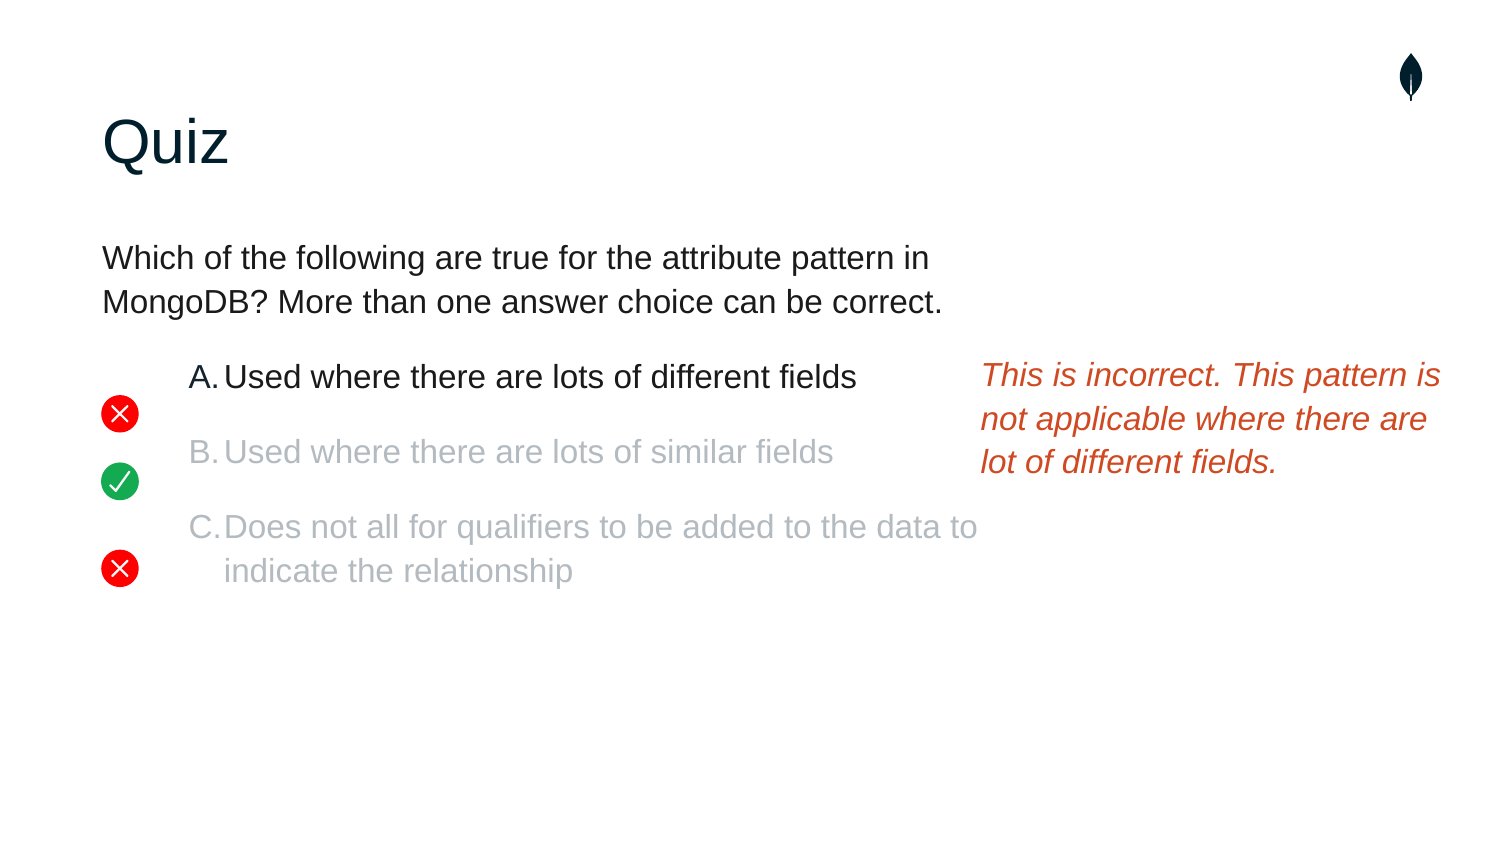

# Quiz
Which of the following are true for the attribute pattern in MongoDB? More than one answer choice can be correct.
Used where there are lots of different fields
Used where there are lots of similar fields
Does not all for qualifiers to be added to the data to indicate the relationship

This is incorrect. This pattern is not applicable where there are lot of different fields.